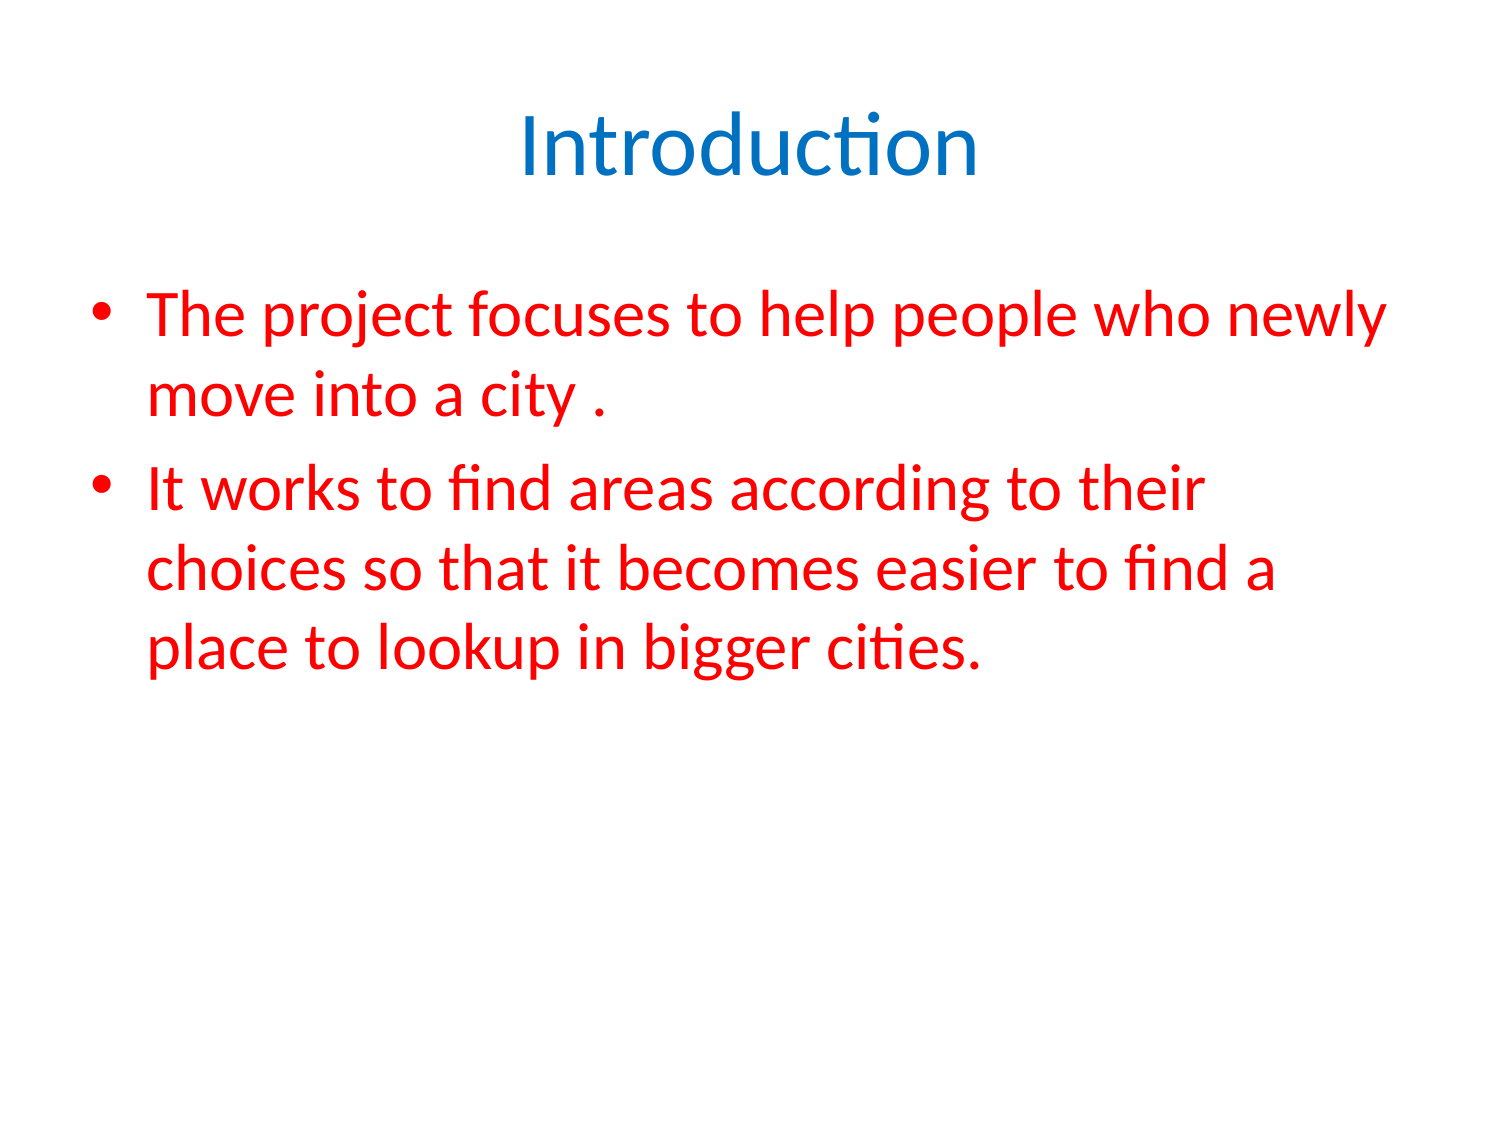

# Introduction
The project focuses to help people who newly move into a city .
It works to find areas according to their choices so that it becomes easier to find a place to lookup in bigger cities.